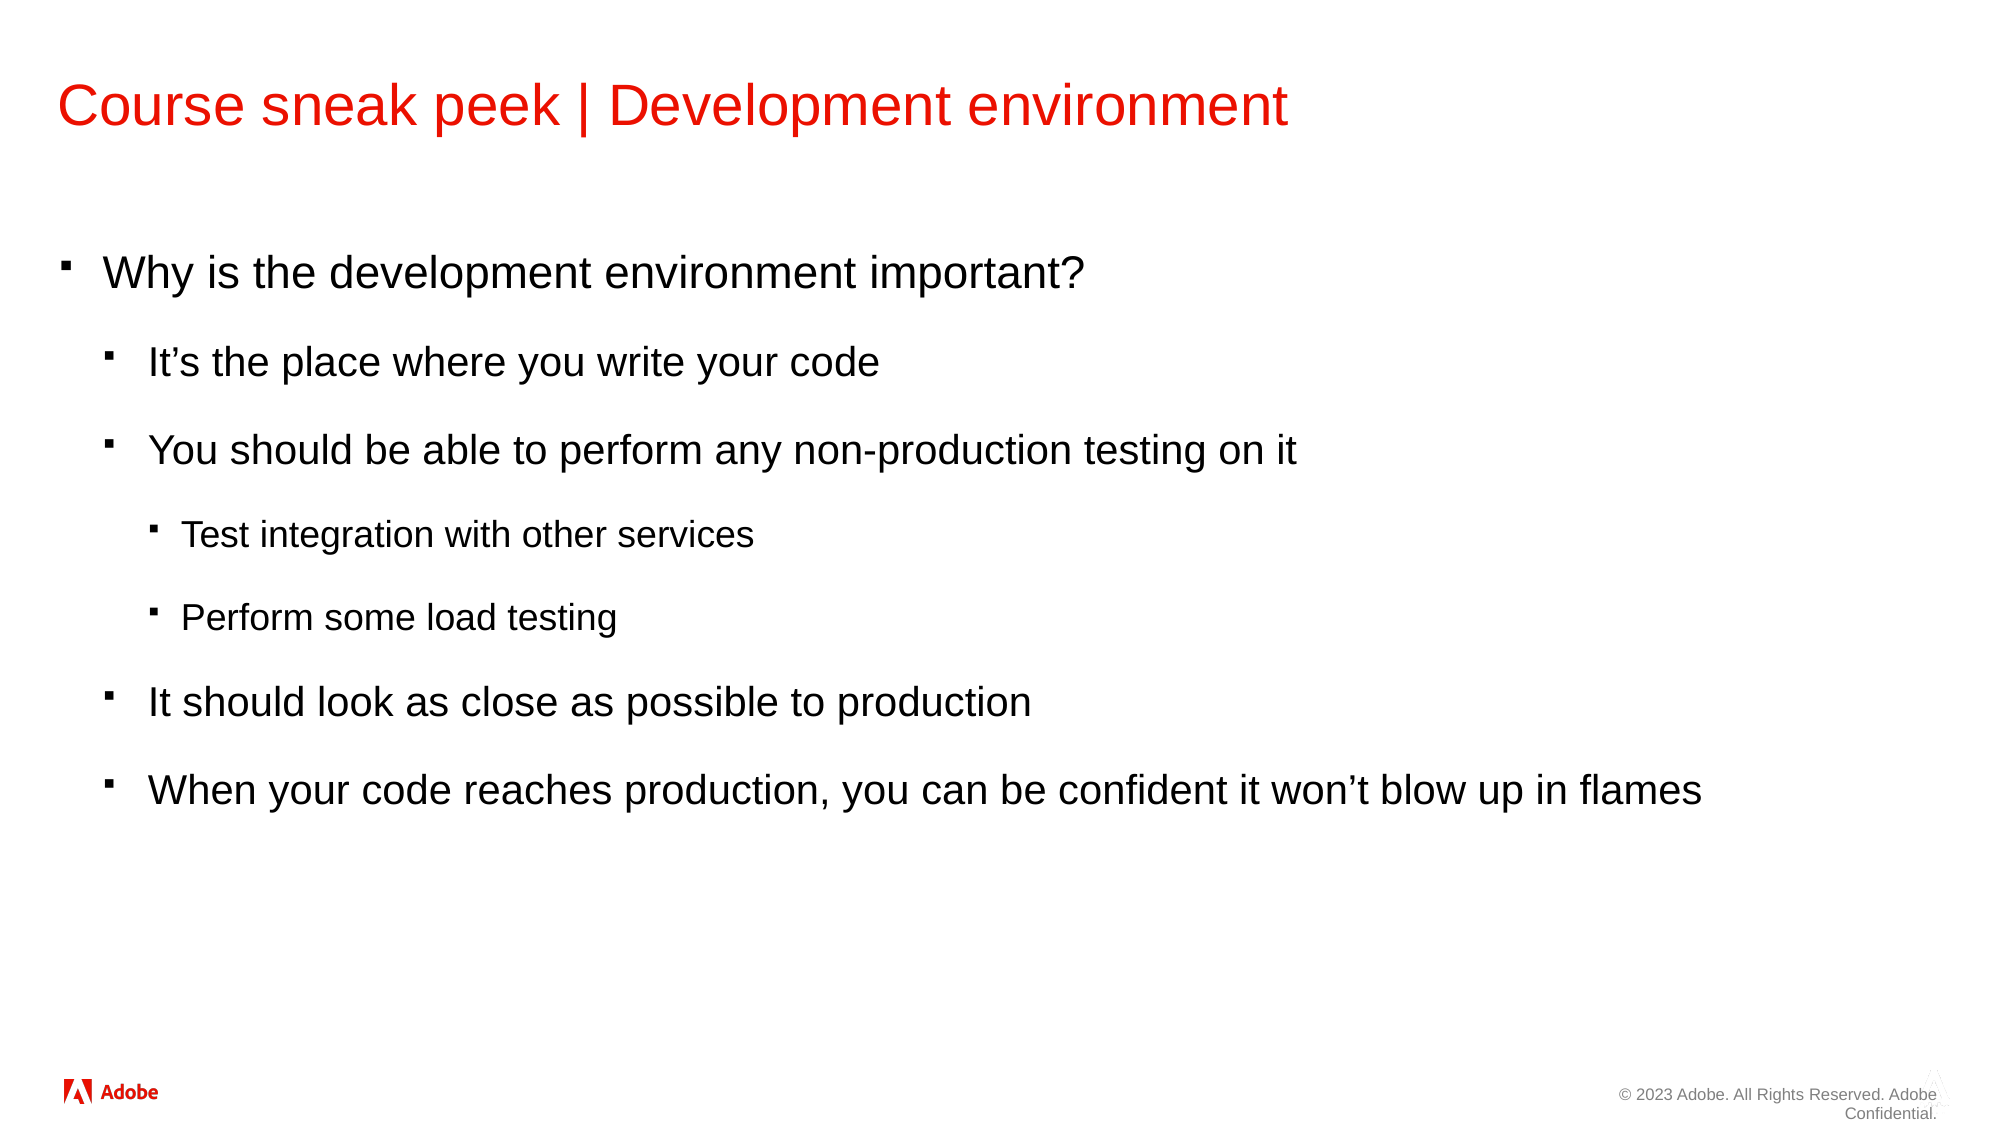

# Course sneak peek | Development environment
Why is the development environment important?
It’s the place where you write your code
You should be able to perform any non-production testing on it
Test integration with other services
Perform some load testing
It should look as close as possible to production
When your code reaches production, you can be confident it won’t blow up in flames